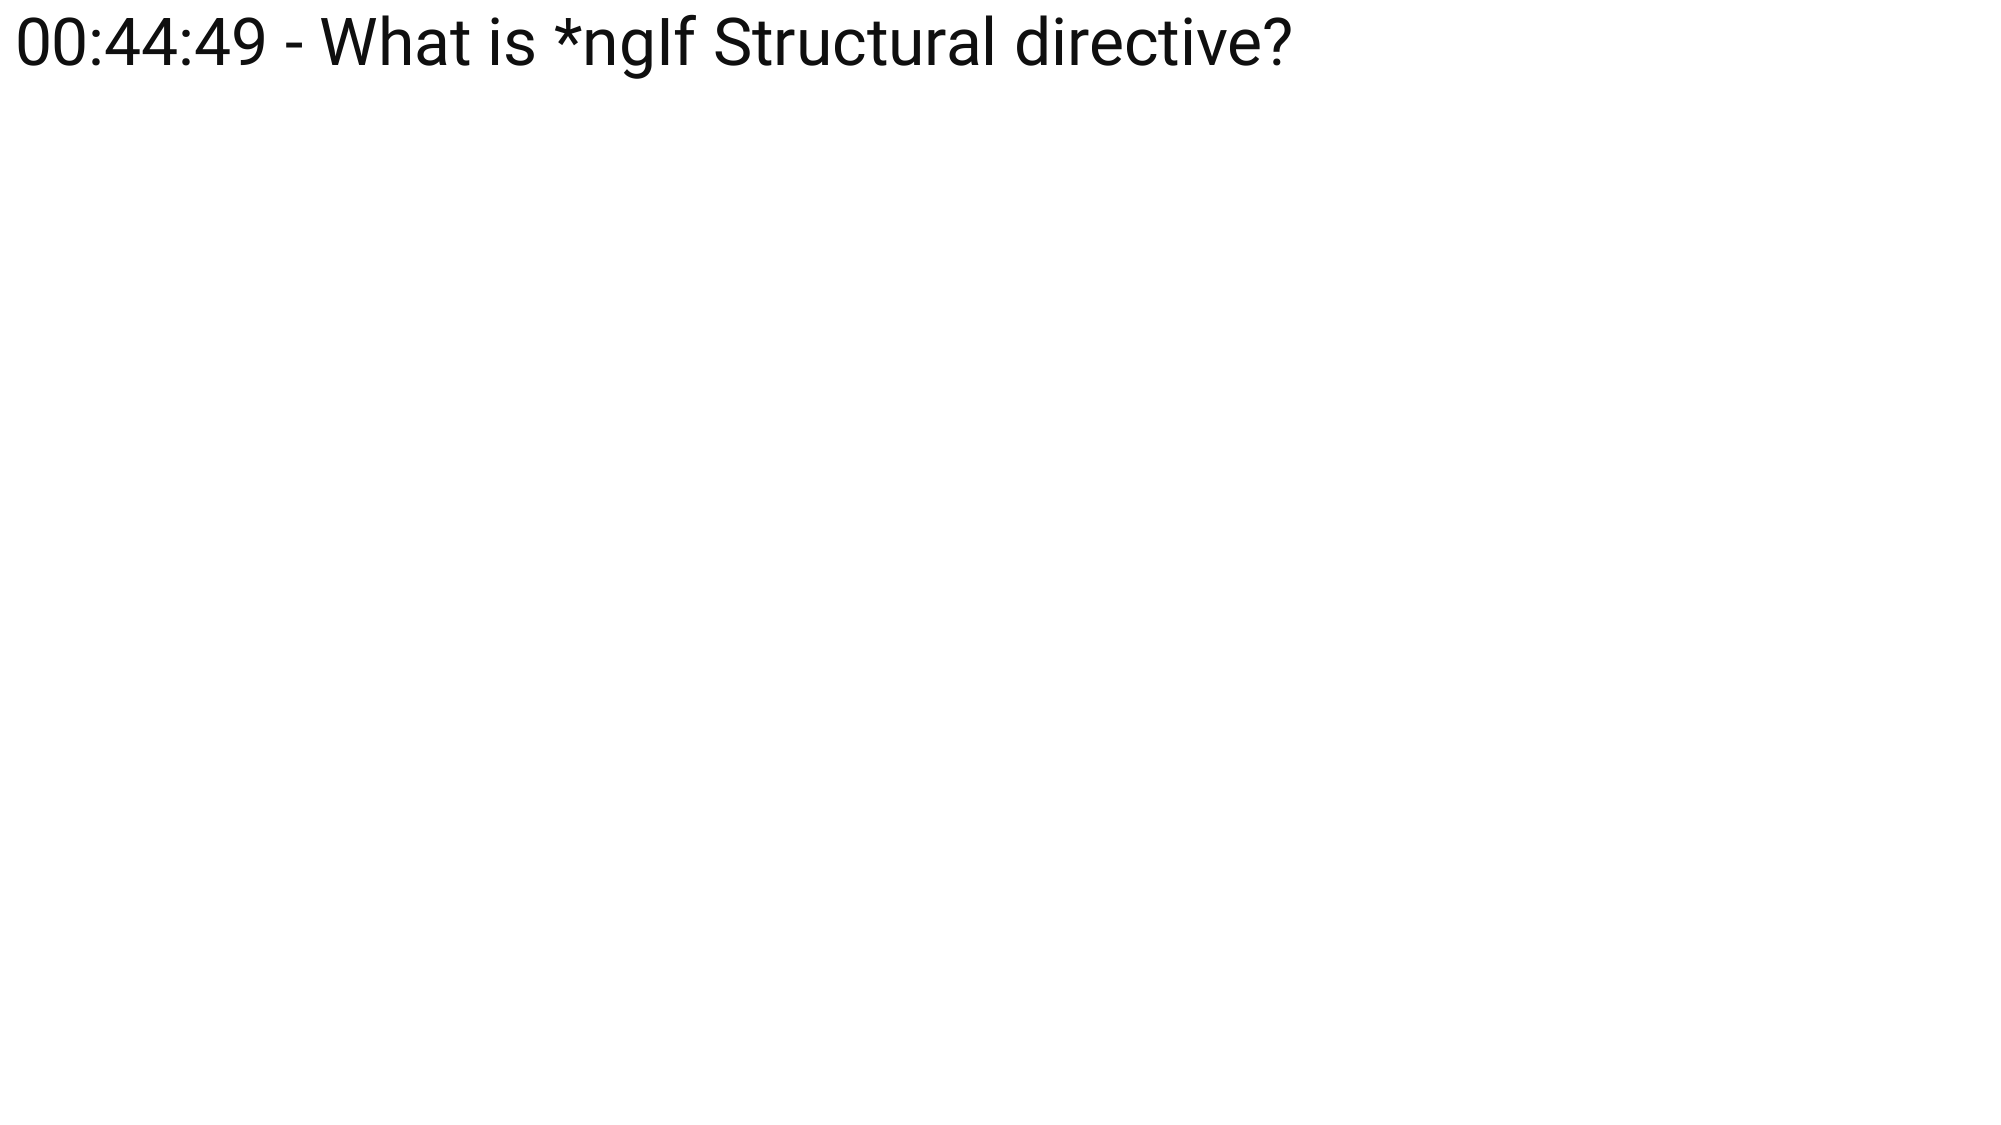

# 00:44:49 - What is *ngIf Structural directive?